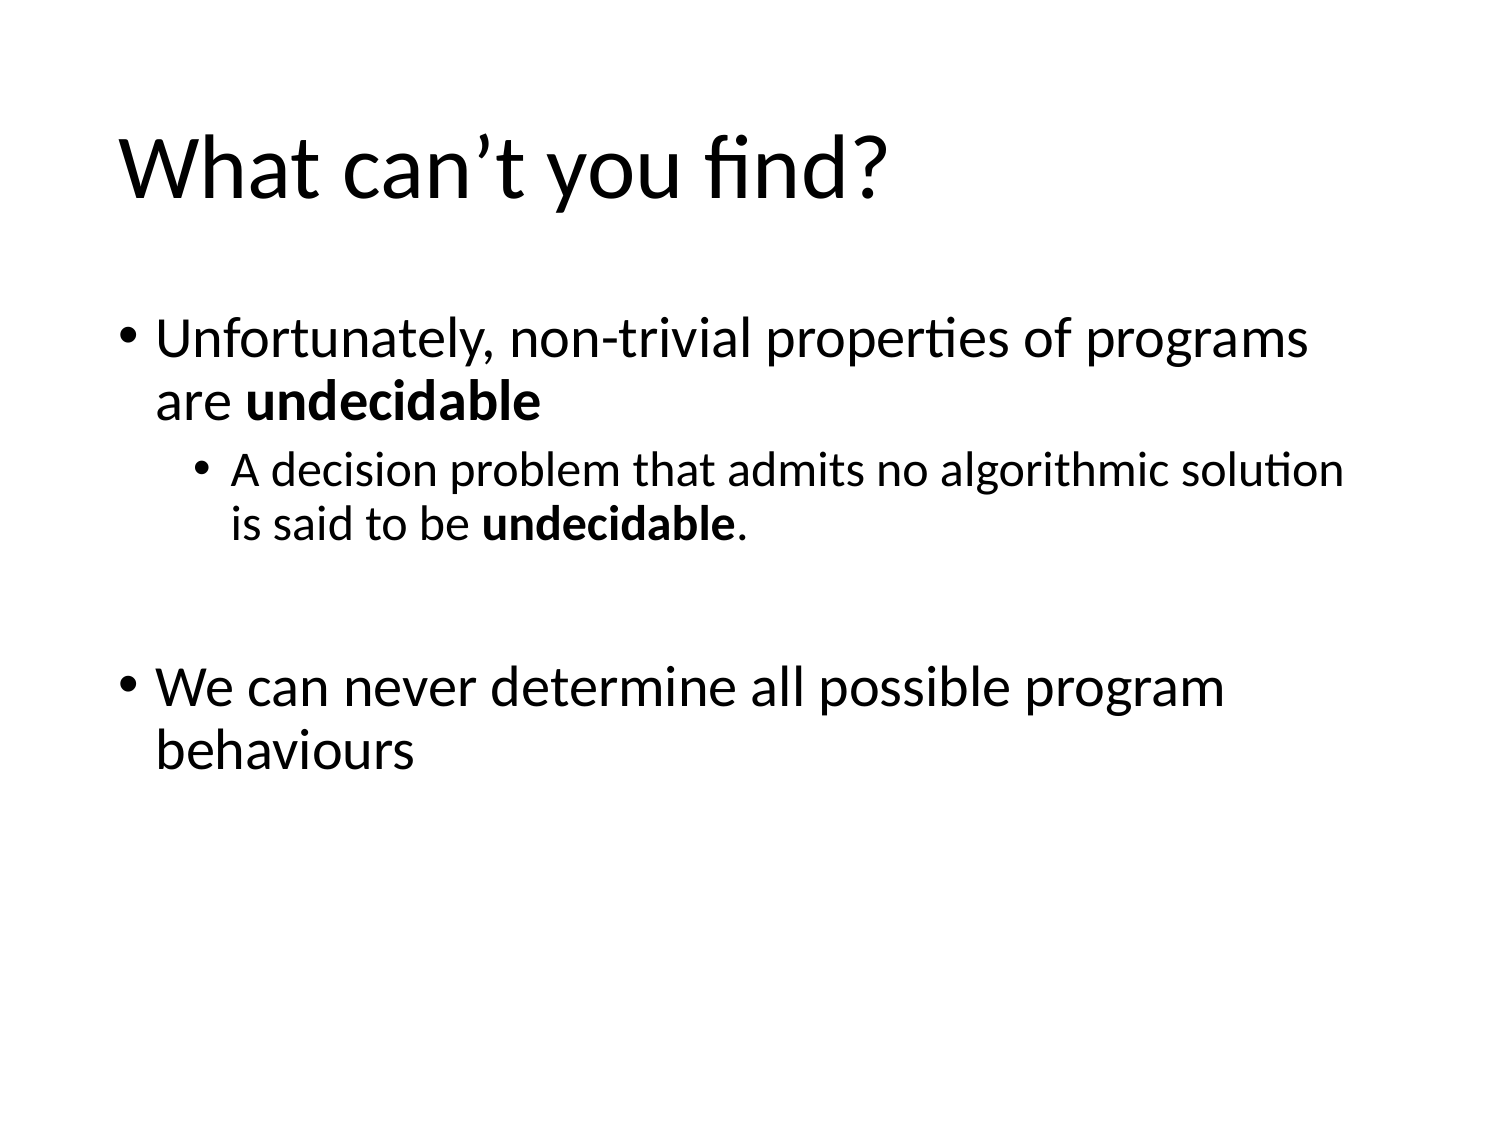

# What can’t you find?
Unfortunately, non-trivial properties of programs are undecidable
A decision problem that admits no algorithmic solution is said to be undecidable.

We can never determine all possible program behaviours